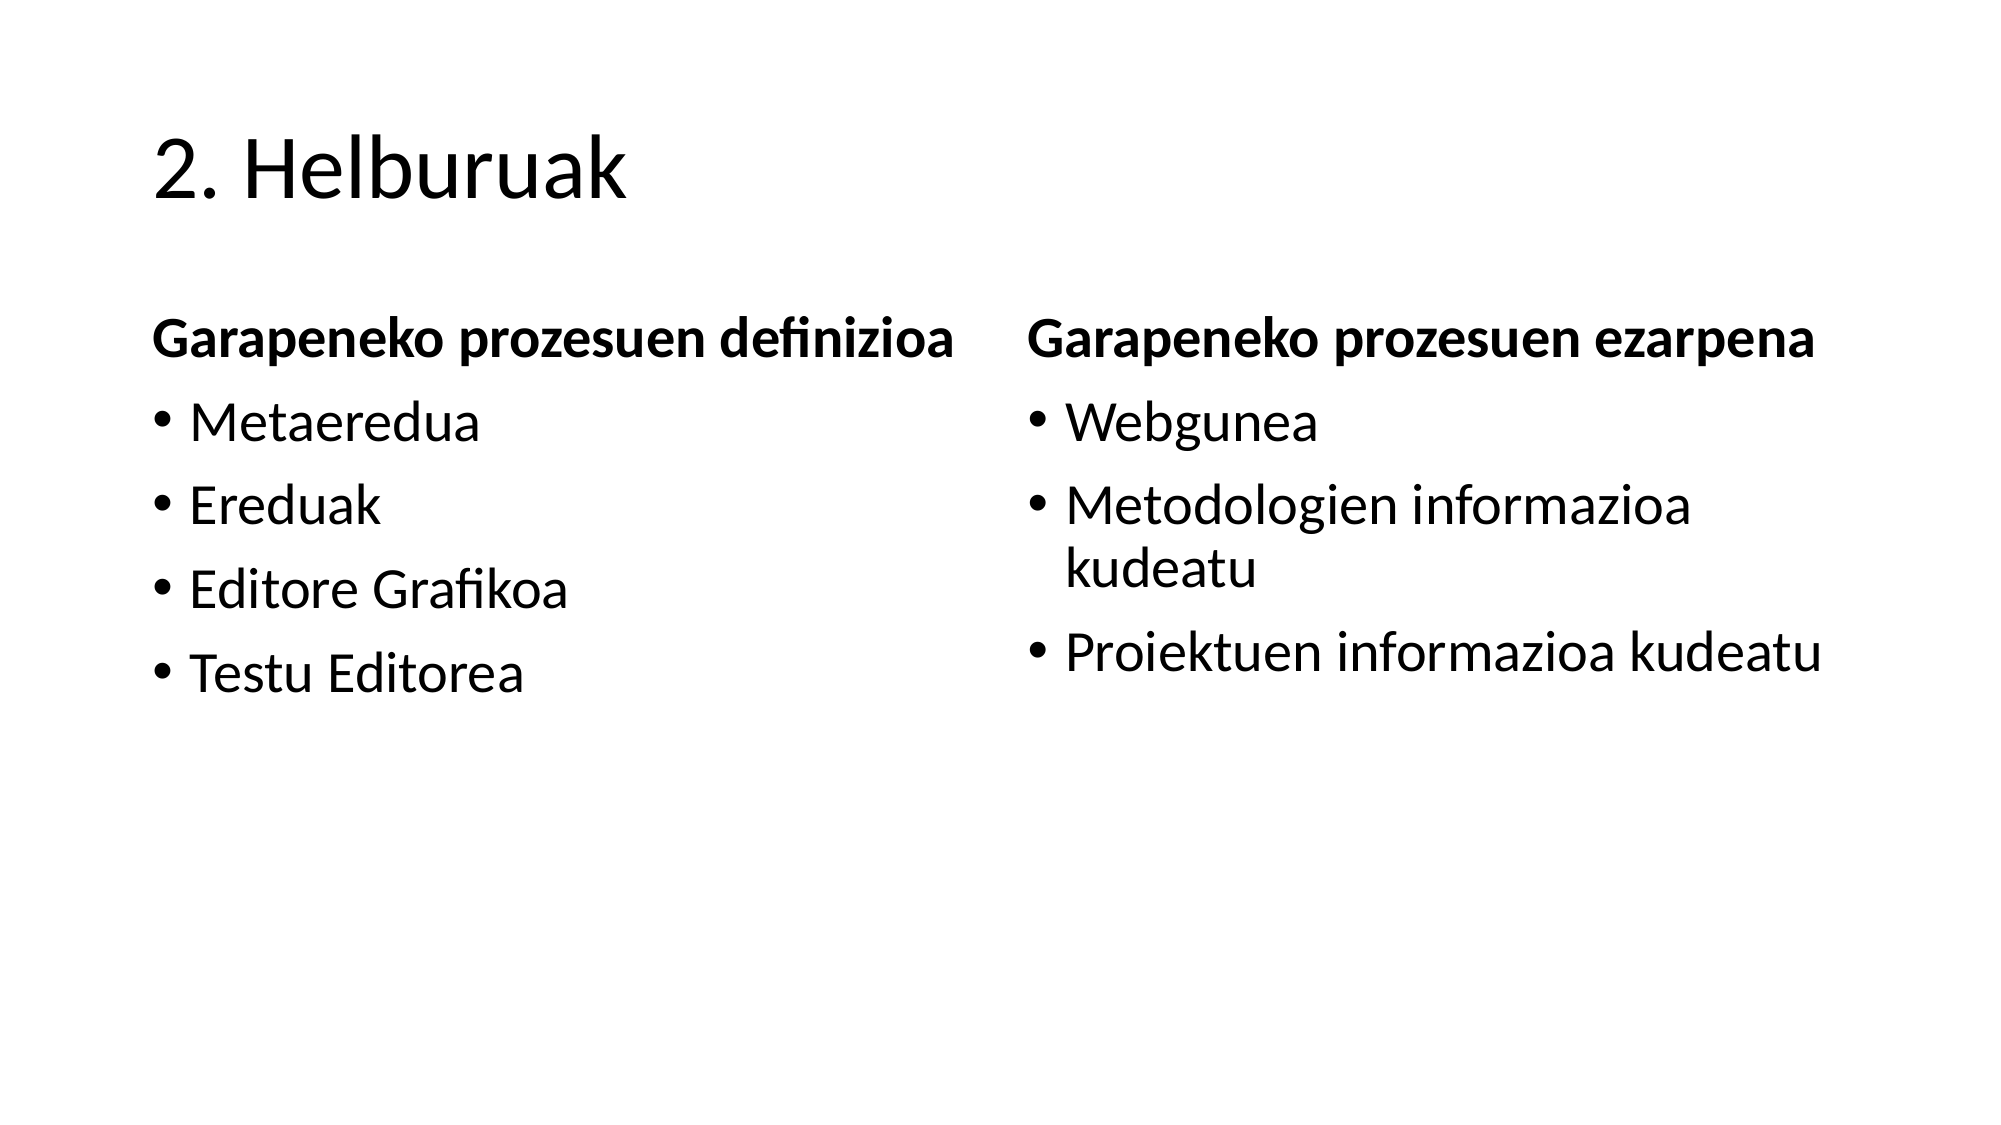

# 2. Helburuak
Garapeneko prozesuen definizioa
Metaeredua
Ereduak
Editore Grafikoa
Testu Editorea

Garapeneko prozesuen ezarpena
Webgunea
Metodologien informazioa kudeatu
Proiektuen informazioa kudeatu